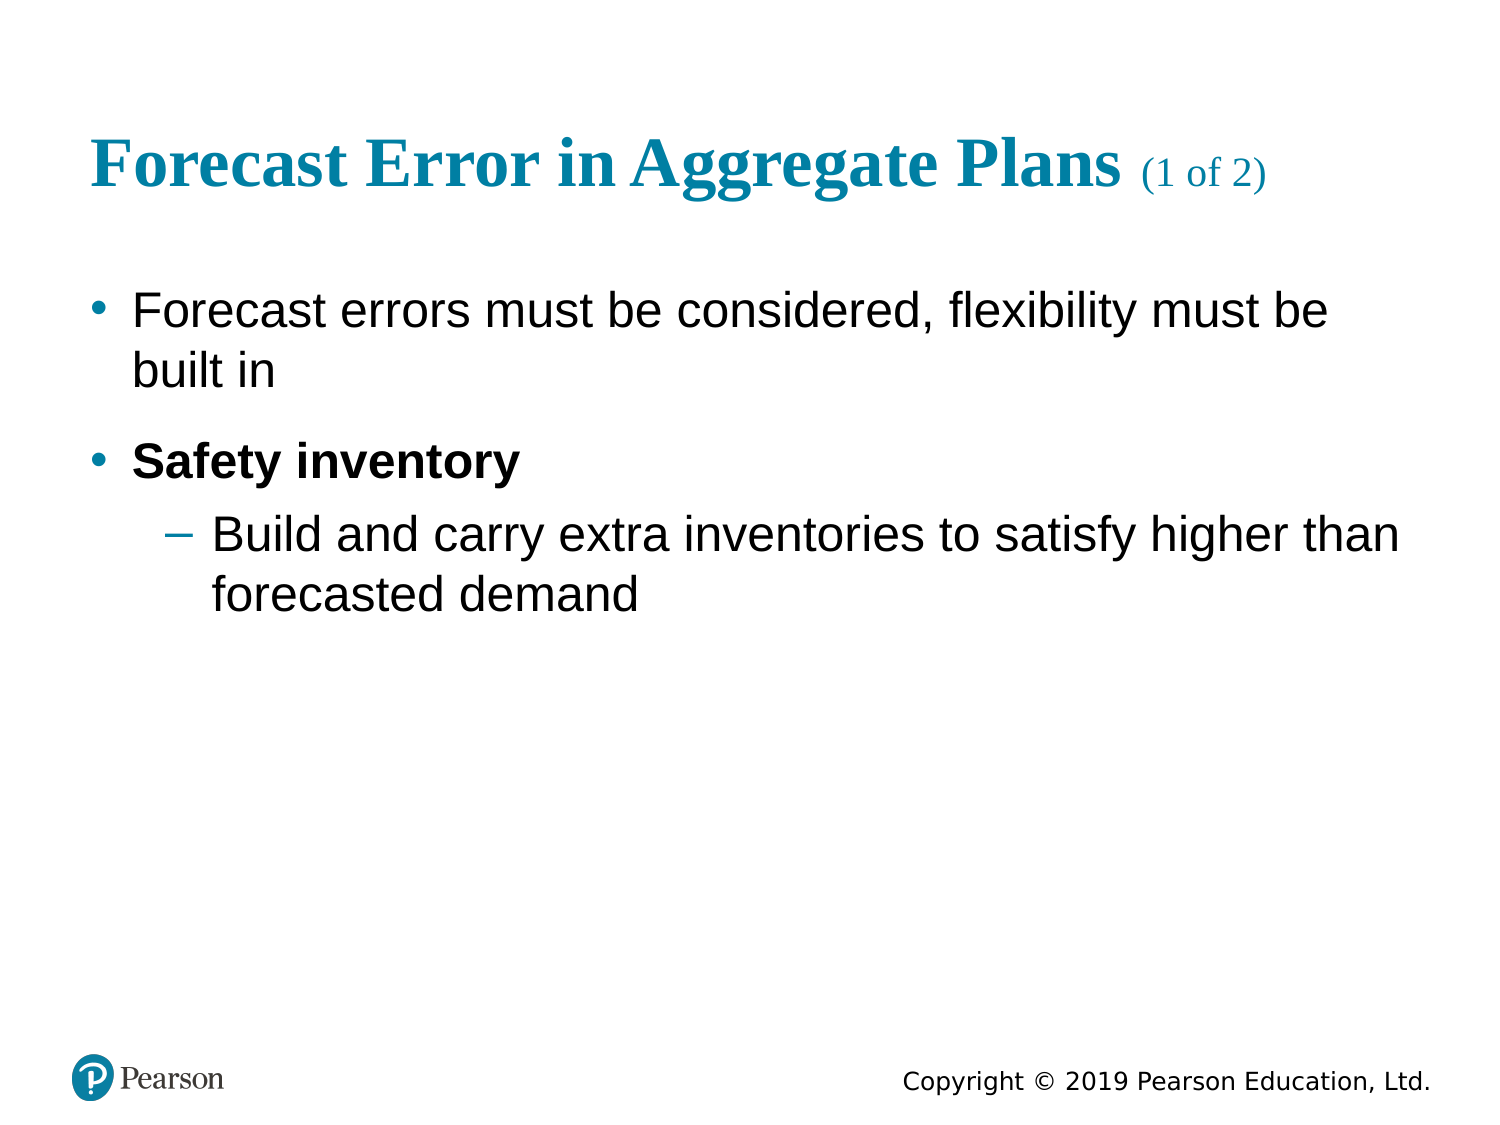

# Forecast Error in Aggregate Plans (1 of 2)
Forecast errors must be considered, flexibility must be built in
Safety inventory
Build and carry extra inventories to satisfy higher than forecasted demand